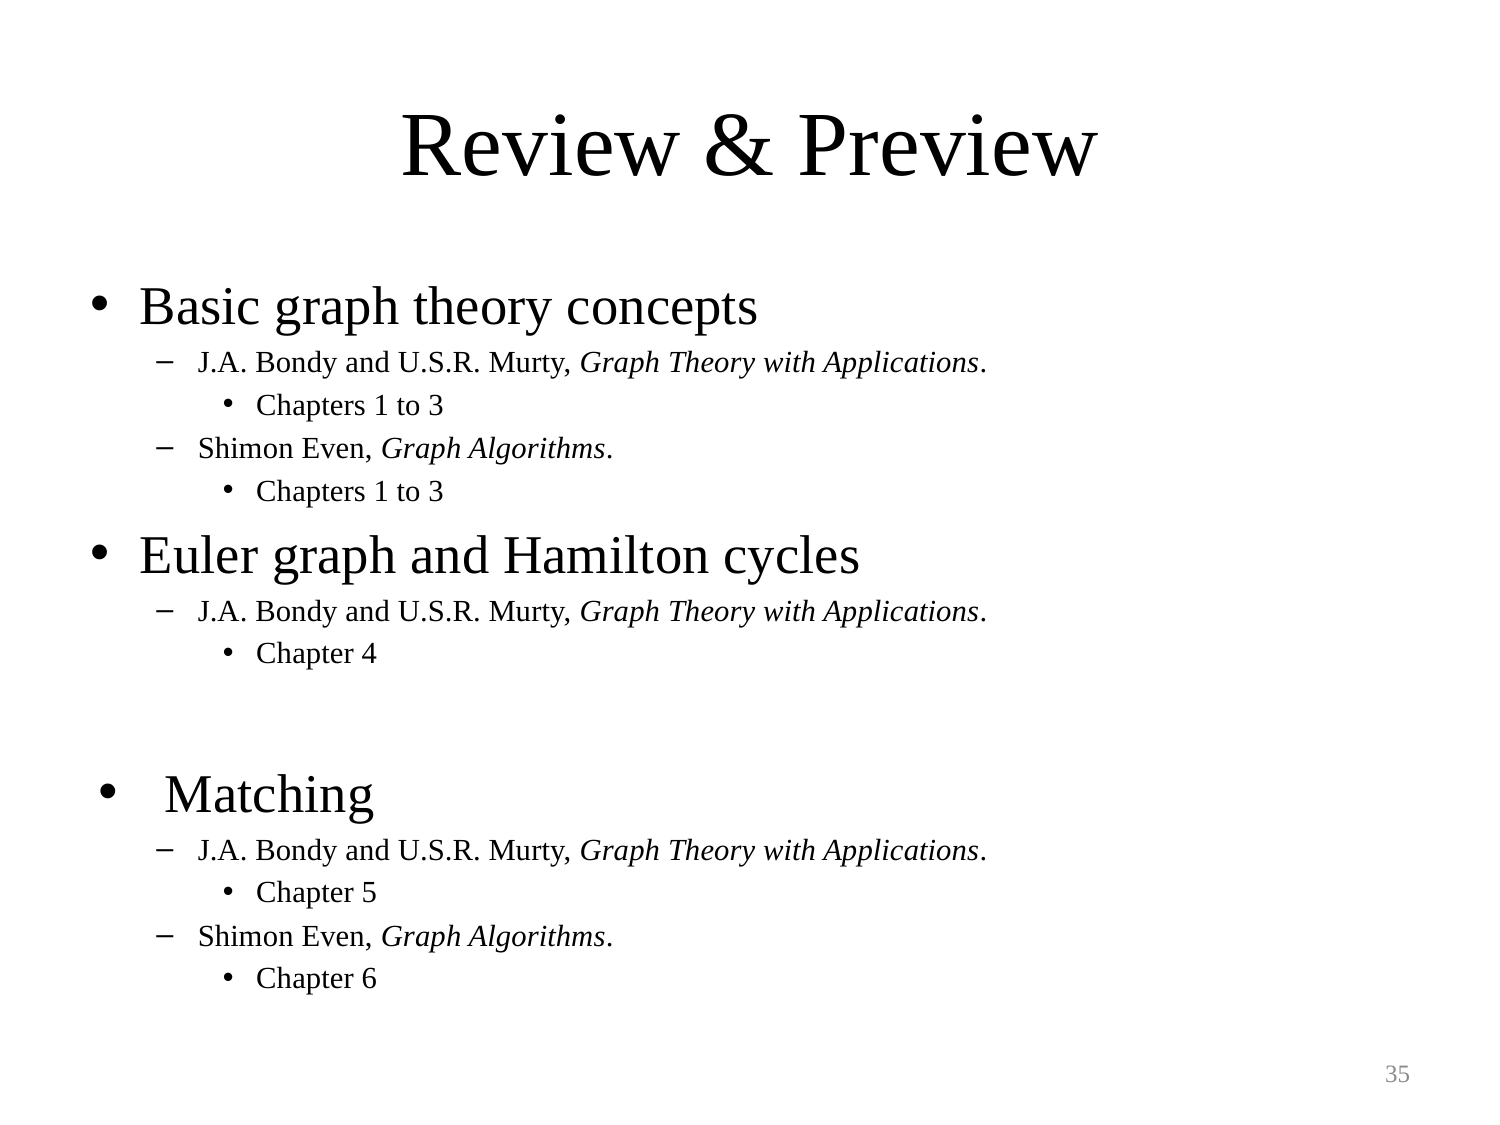

# Review & Preview
Basic graph theory concepts
J.A. Bondy and U.S.R. Murty, Graph Theory with Applications.
Chapters 1 to 3
Shimon Even, Graph Algorithms.
Chapters 1 to 3
Euler graph and Hamilton cycles
J.A. Bondy and U.S.R. Murty, Graph Theory with Applications.
Chapter 4

Matching
J.A. Bondy and U.S.R. Murty, Graph Theory with Applications.
Chapter 5
Shimon Even, Graph Algorithms.
Chapter 6

35